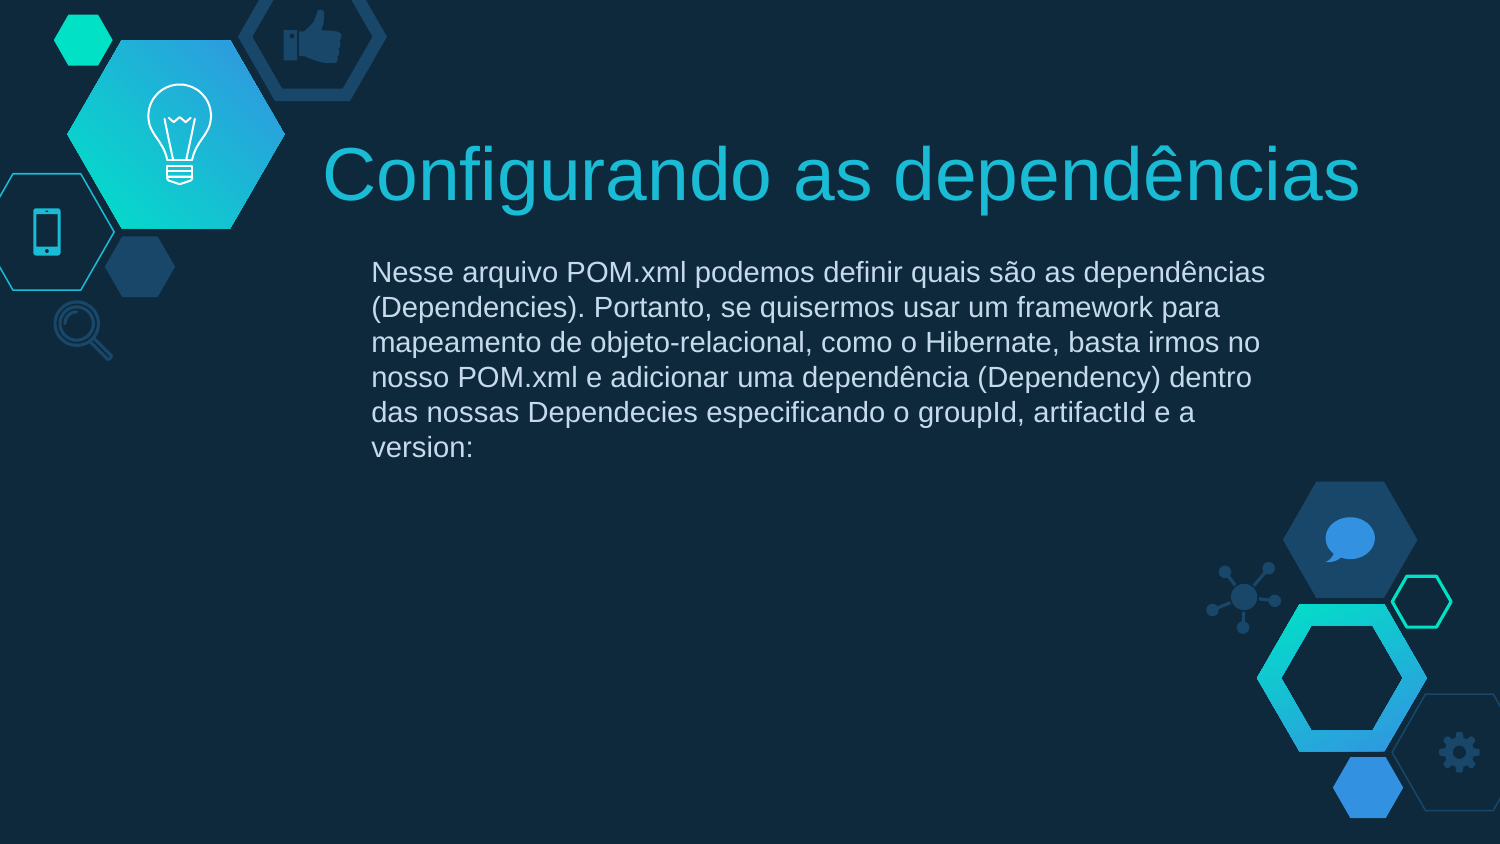

# Configurando as dependências
Nesse arquivo POM.xml podemos definir quais são as dependências (Dependencies). Portanto, se quisermos usar um framework para mapeamento de objeto-relacional, como o Hibernate, basta irmos no nosso POM.xml e adicionar uma dependência (Dependency) dentro das nossas Dependecies especificando o groupId, artifactId e a version: